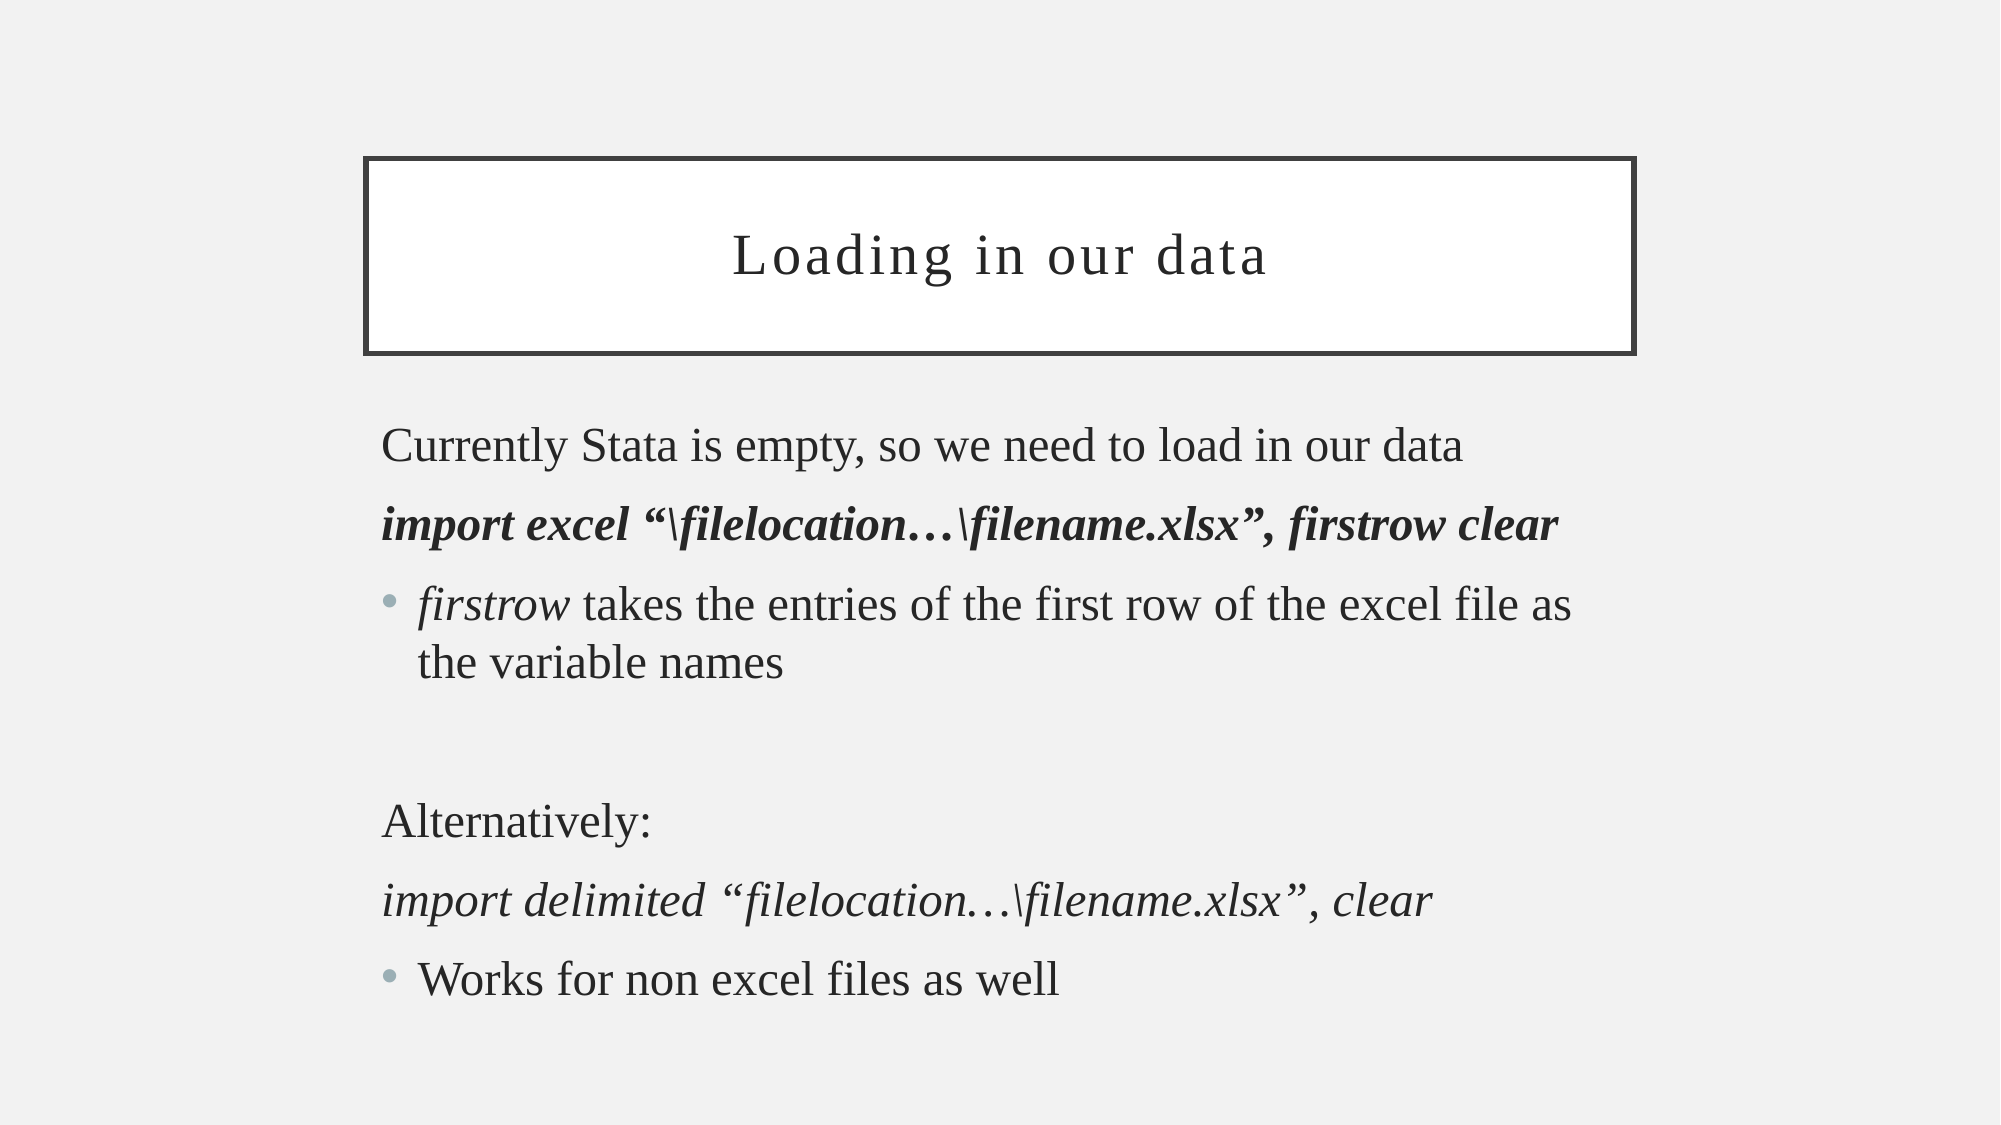

# Loading in our data
Currently Stata is empty, so we need to load in our data
import excel “\filelocation…\filename.xlsx”, firstrow clear
firstrow takes the entries of the first row of the excel file as the variable names

Alternatively:
import delimited “filelocation…\filename.xlsx”, clear
Works for non excel files as well